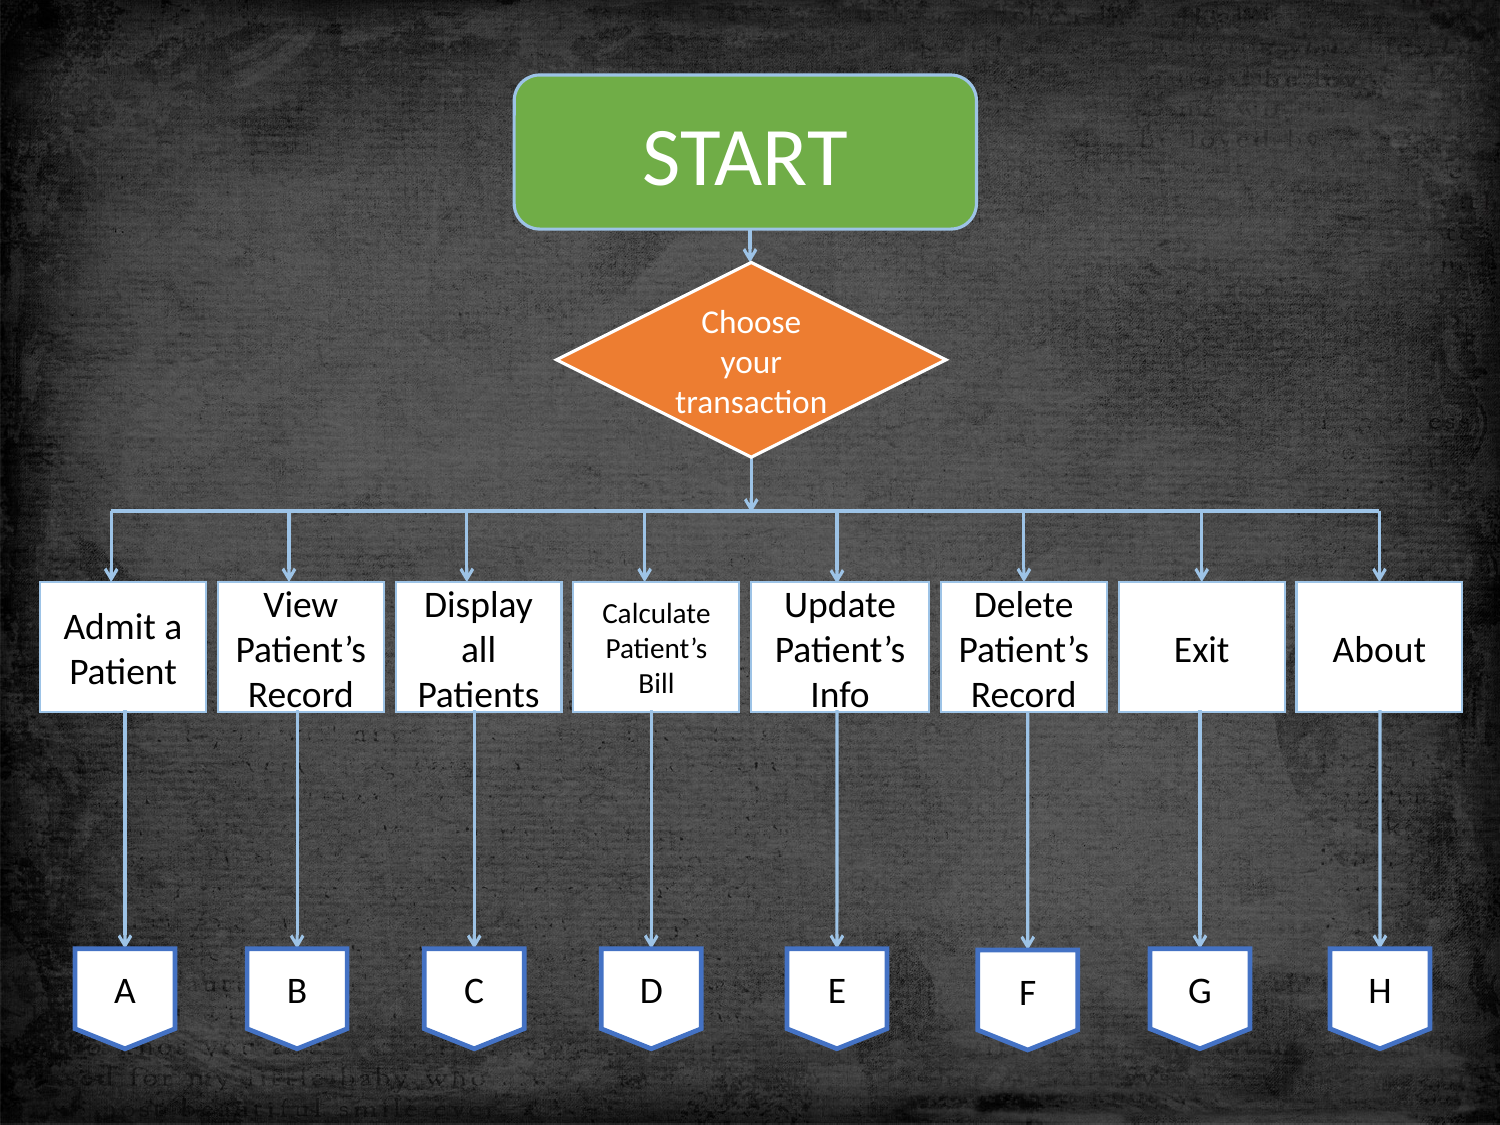

START
Admit a Patient
View Patient’s Record
Display all Patients
Calculate Patient’s Bill
Update Patient’s Info
Delete Patient’s Record
Exit
About
Choose your transaction
A
B
C
D
E
G
H
F